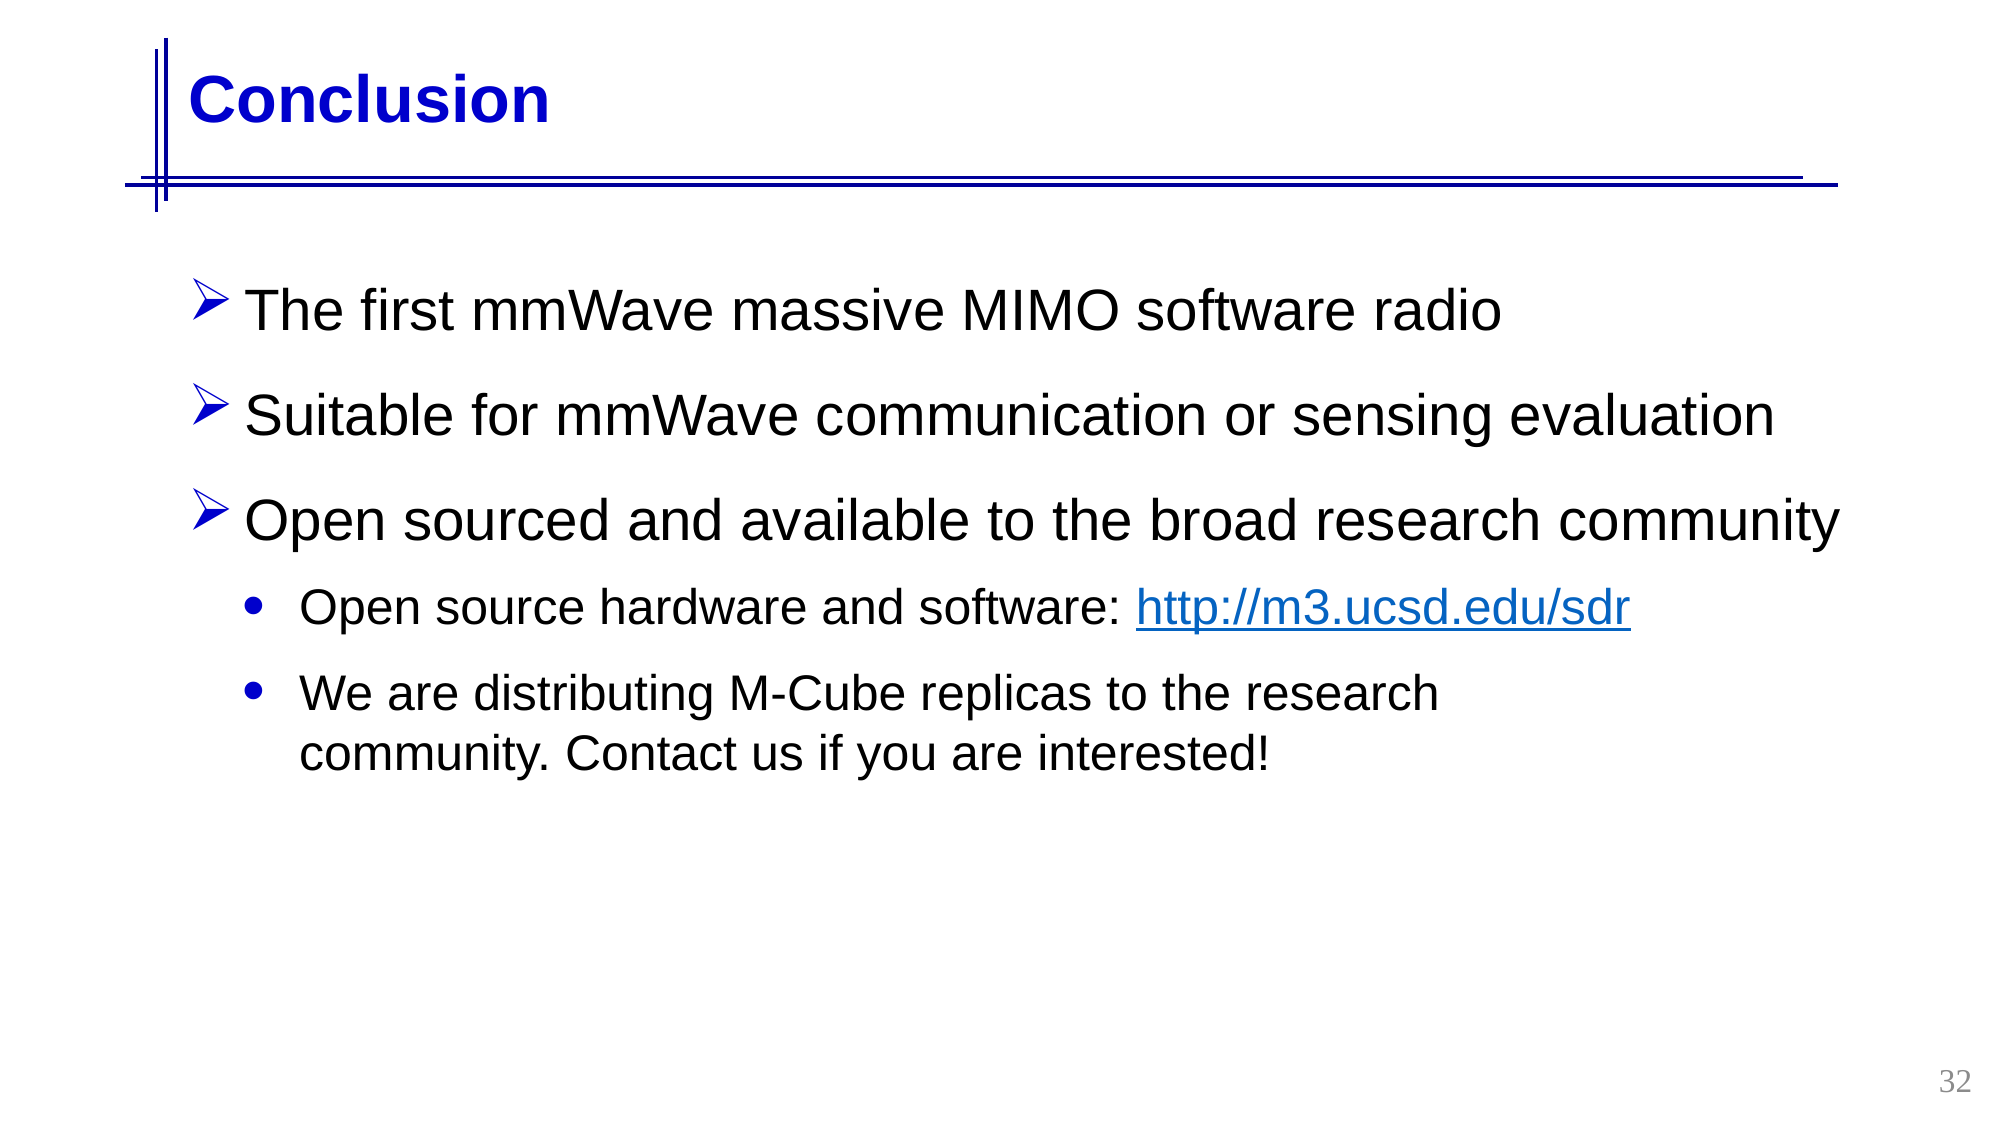

# Conclusion
The first mmWave massive MIMO software radio
Suitable for mmWave communication or sensing evaluation
Open sourced and available to the broad research community
Open source hardware and software: http://m3.ucsd.edu/sdr
We are distributing M-Cube replicas to the research community. Contact us if you are interested!
32